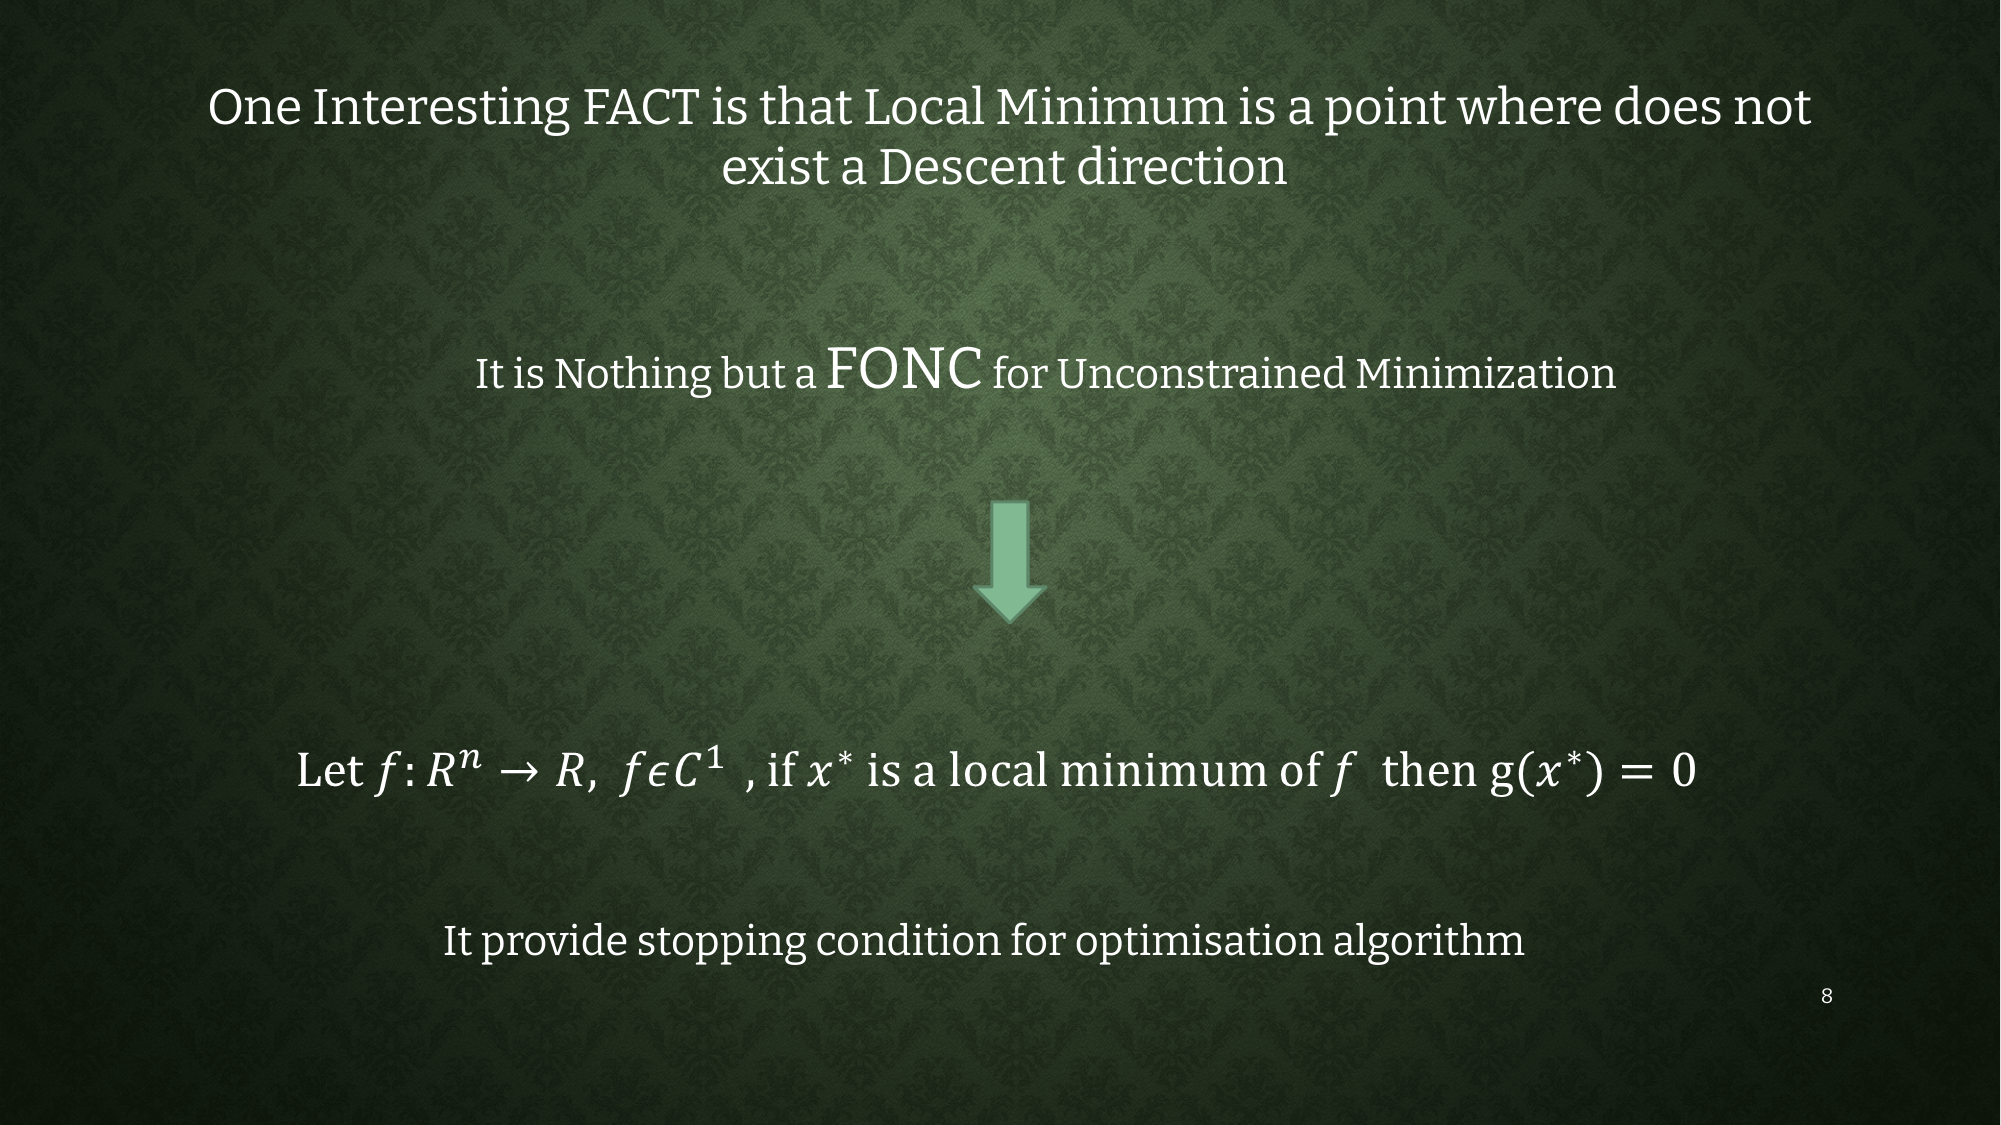

One Interesting FACT is that Local Minimum is a point where does not exist a Descent direction
It is Nothing but a FONC for Unconstrained Minimization

It provide stopping condition for optimisation algorithm
8